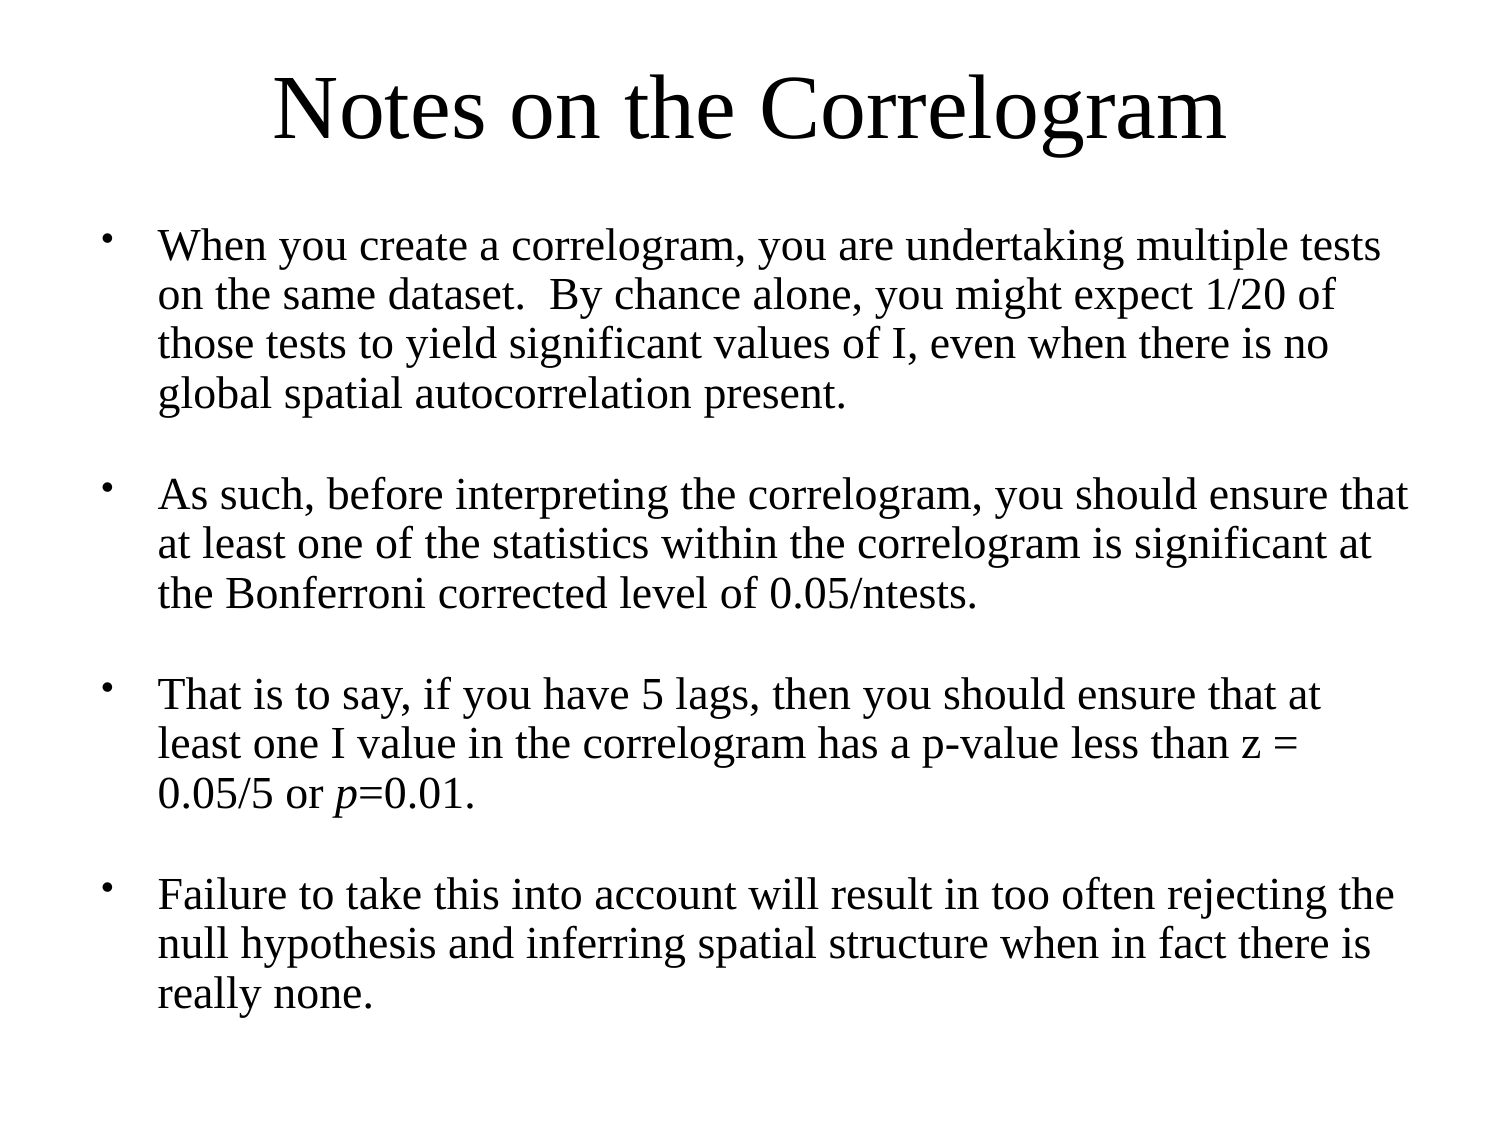

Notes on the Correlogram
When you create a correlogram, you are undertaking multiple tests on the same dataset.  By chance alone, you might expect 1/20 of those tests to yield significant values of I, even when there is no global spatial autocorrelation present.

As such, before interpreting the correlogram, you should ensure that at least one of the statistics within the correlogram is significant at the Bonferroni corrected level of 0.05/ntests.

That is to say, if you have 5 lags, then you should ensure that at least one I value in the correlogram has a p-value less than z = 0.05/5 or p=0.01.

Failure to take this into account will result in too often rejecting the null hypothesis and inferring spatial structure when in fact there is really none.